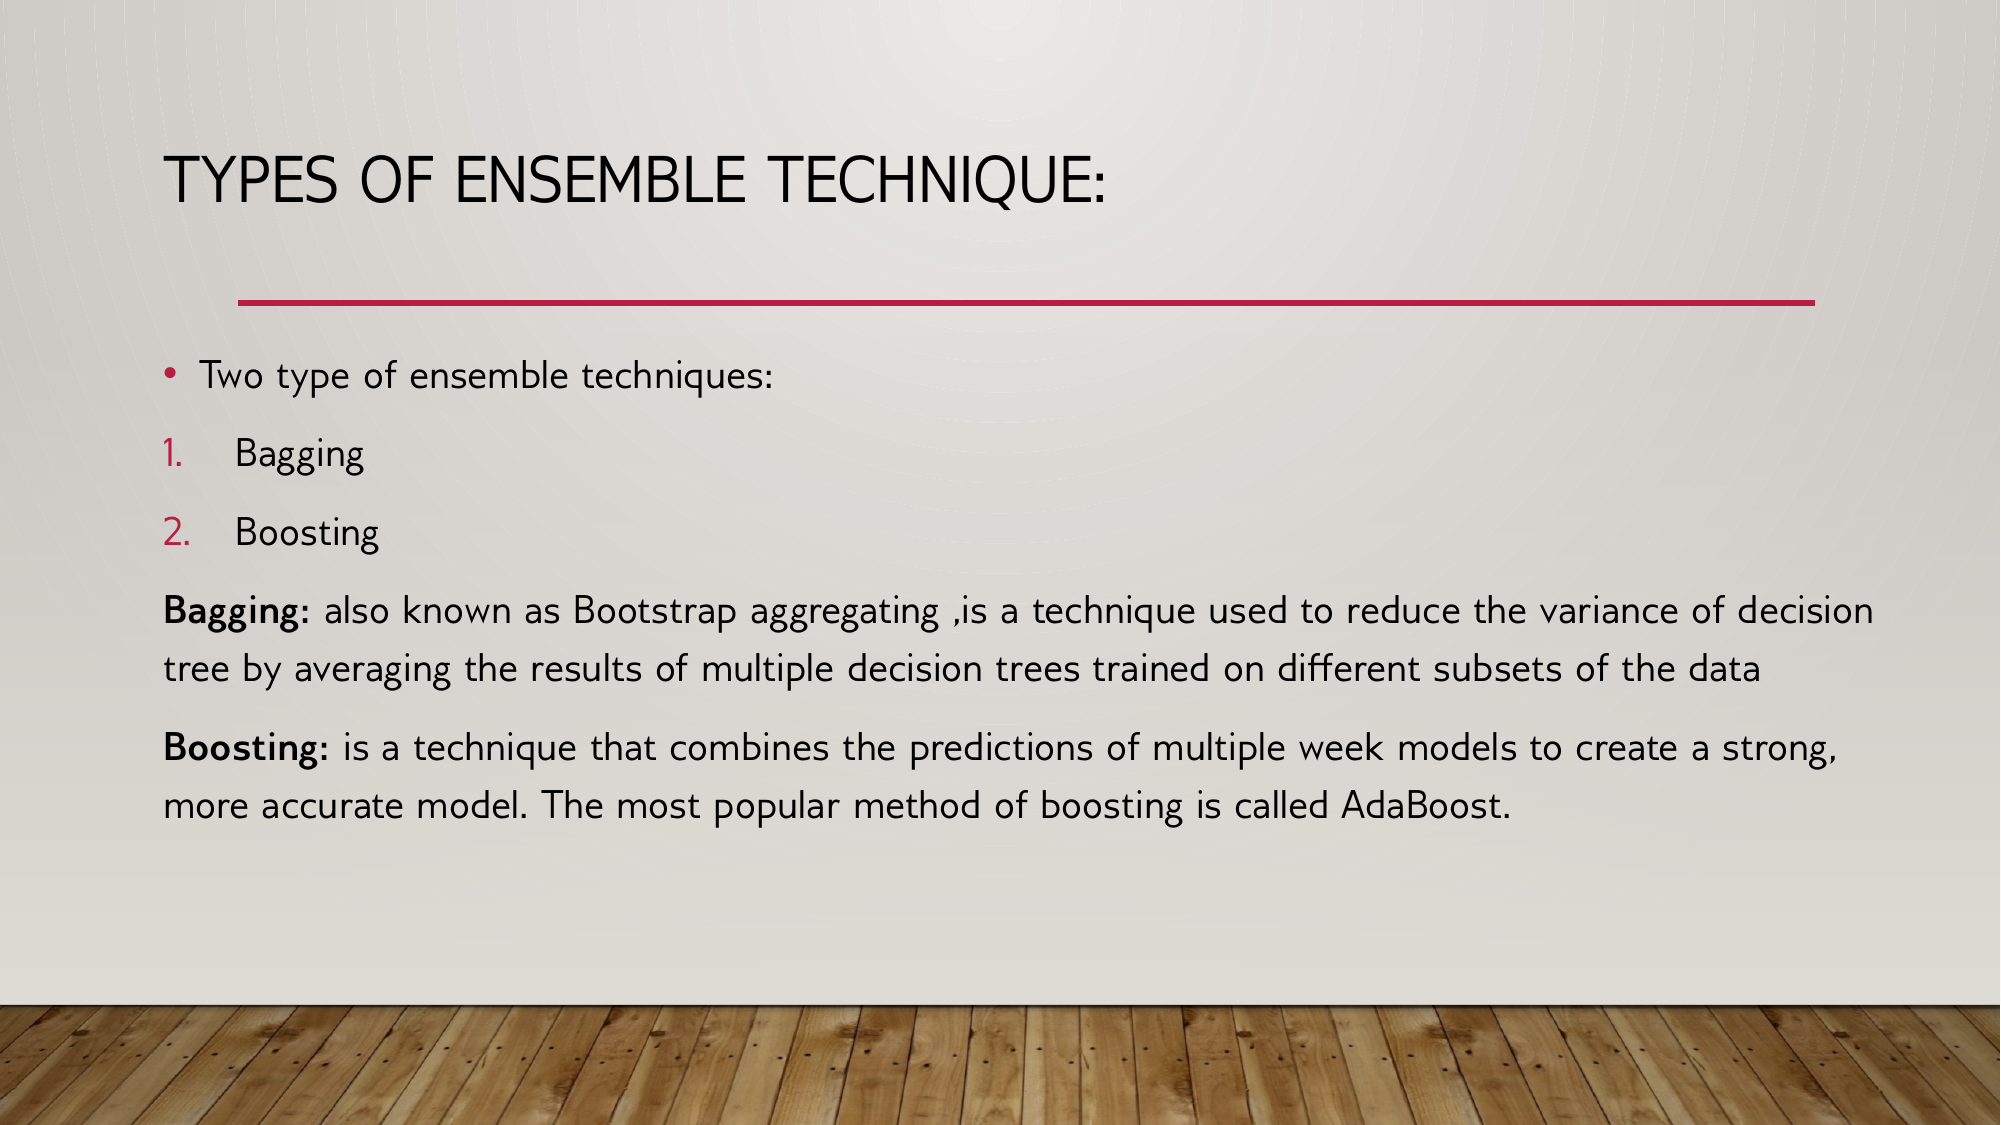

# Types of ensemble technique:
Two type of ensemble techniques:
Bagging
Boosting
Bagging: also known as Bootstrap aggregating ,is a technique used to reduce the variance of decision tree by averaging the results of multiple decision trees trained on different subsets of the data
Boosting: is a technique that combines the predictions of multiple week models to create a strong, more accurate model. The most popular method of boosting is called AdaBoost.